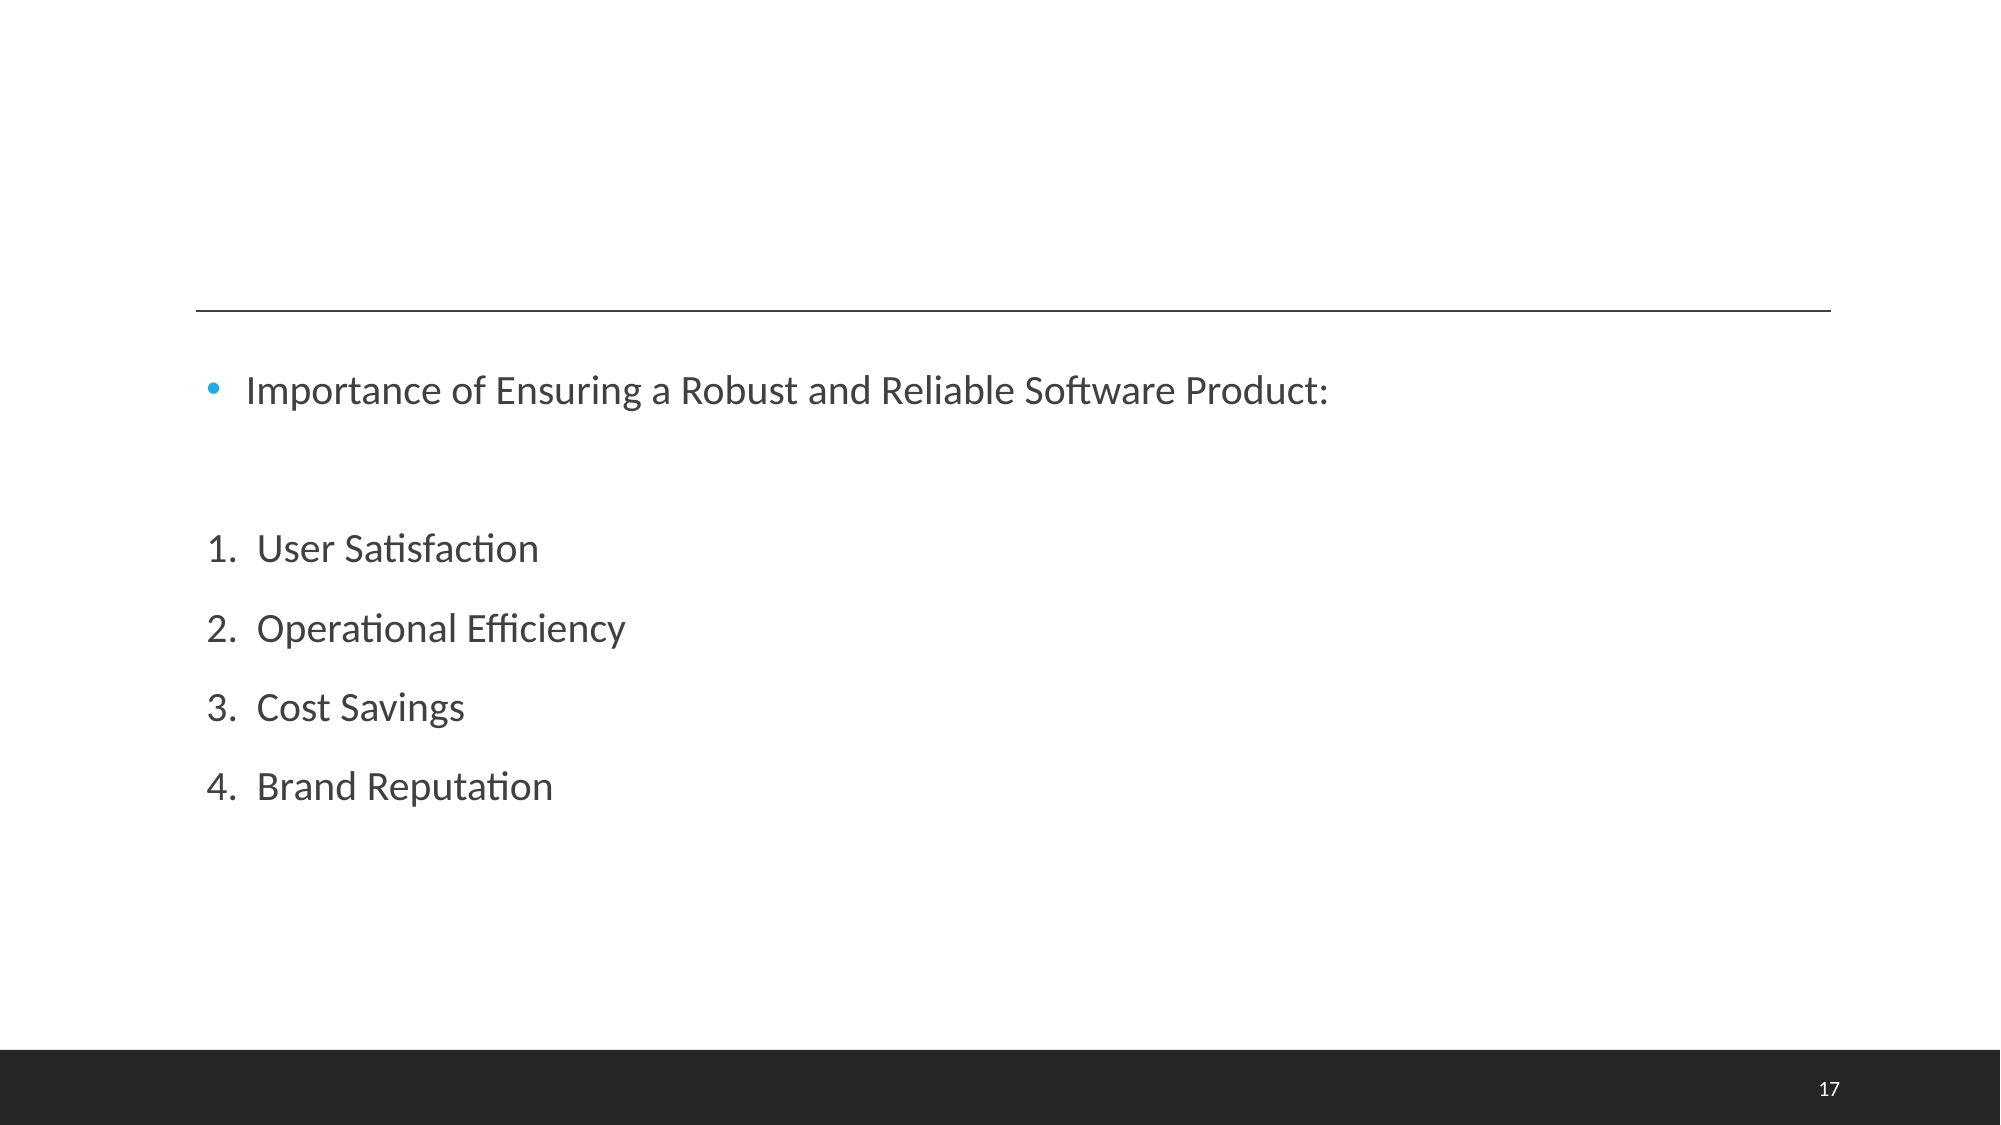

Importance of Ensuring a Robust and Reliable Software Product:

1.  User Satisfaction
2.  Operational Efficiency
3.  Cost Savings
4.  Brand Reputation

17